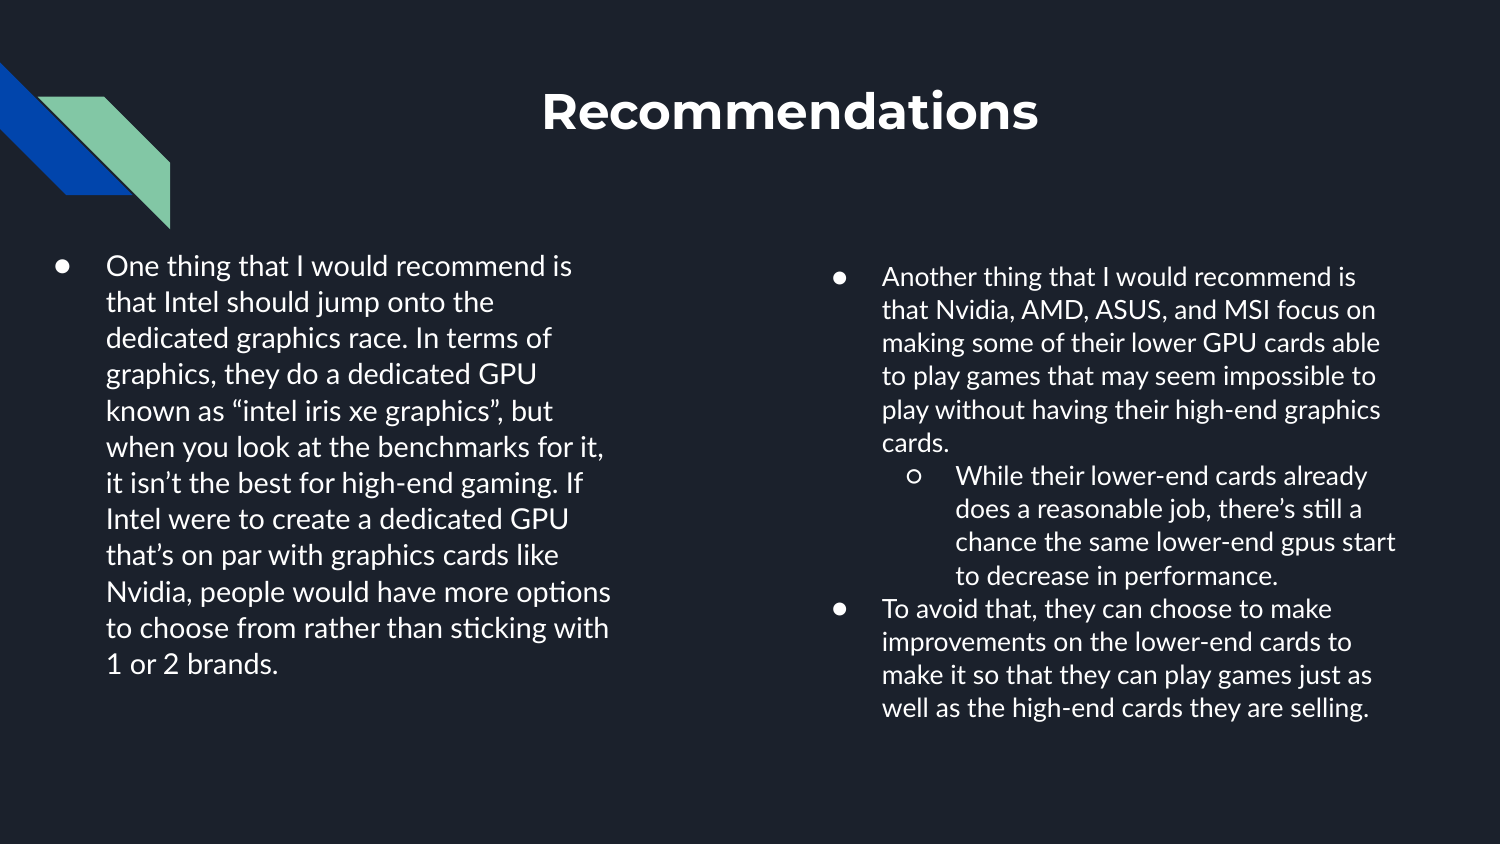

# Recommendations
One thing that I would recommend is that Intel should jump onto the dedicated graphics race. In terms of graphics, they do a dedicated GPU known as “intel iris xe graphics”, but when you look at the benchmarks for it, it isn’t the best for high-end gaming. If Intel were to create a dedicated GPU that’s on par with graphics cards like Nvidia, people would have more options to choose from rather than sticking with 1 or 2 brands.
Another thing that I would recommend is that Nvidia, AMD, ASUS, and MSI focus on making some of their lower GPU cards able to play games that may seem impossible to play without having their high-end graphics cards.
While their lower-end cards already does a reasonable job, there’s still a chance the same lower-end gpus start to decrease in performance.
To avoid that, they can choose to make improvements on the lower-end cards to make it so that they can play games just as well as the high-end cards they are selling.